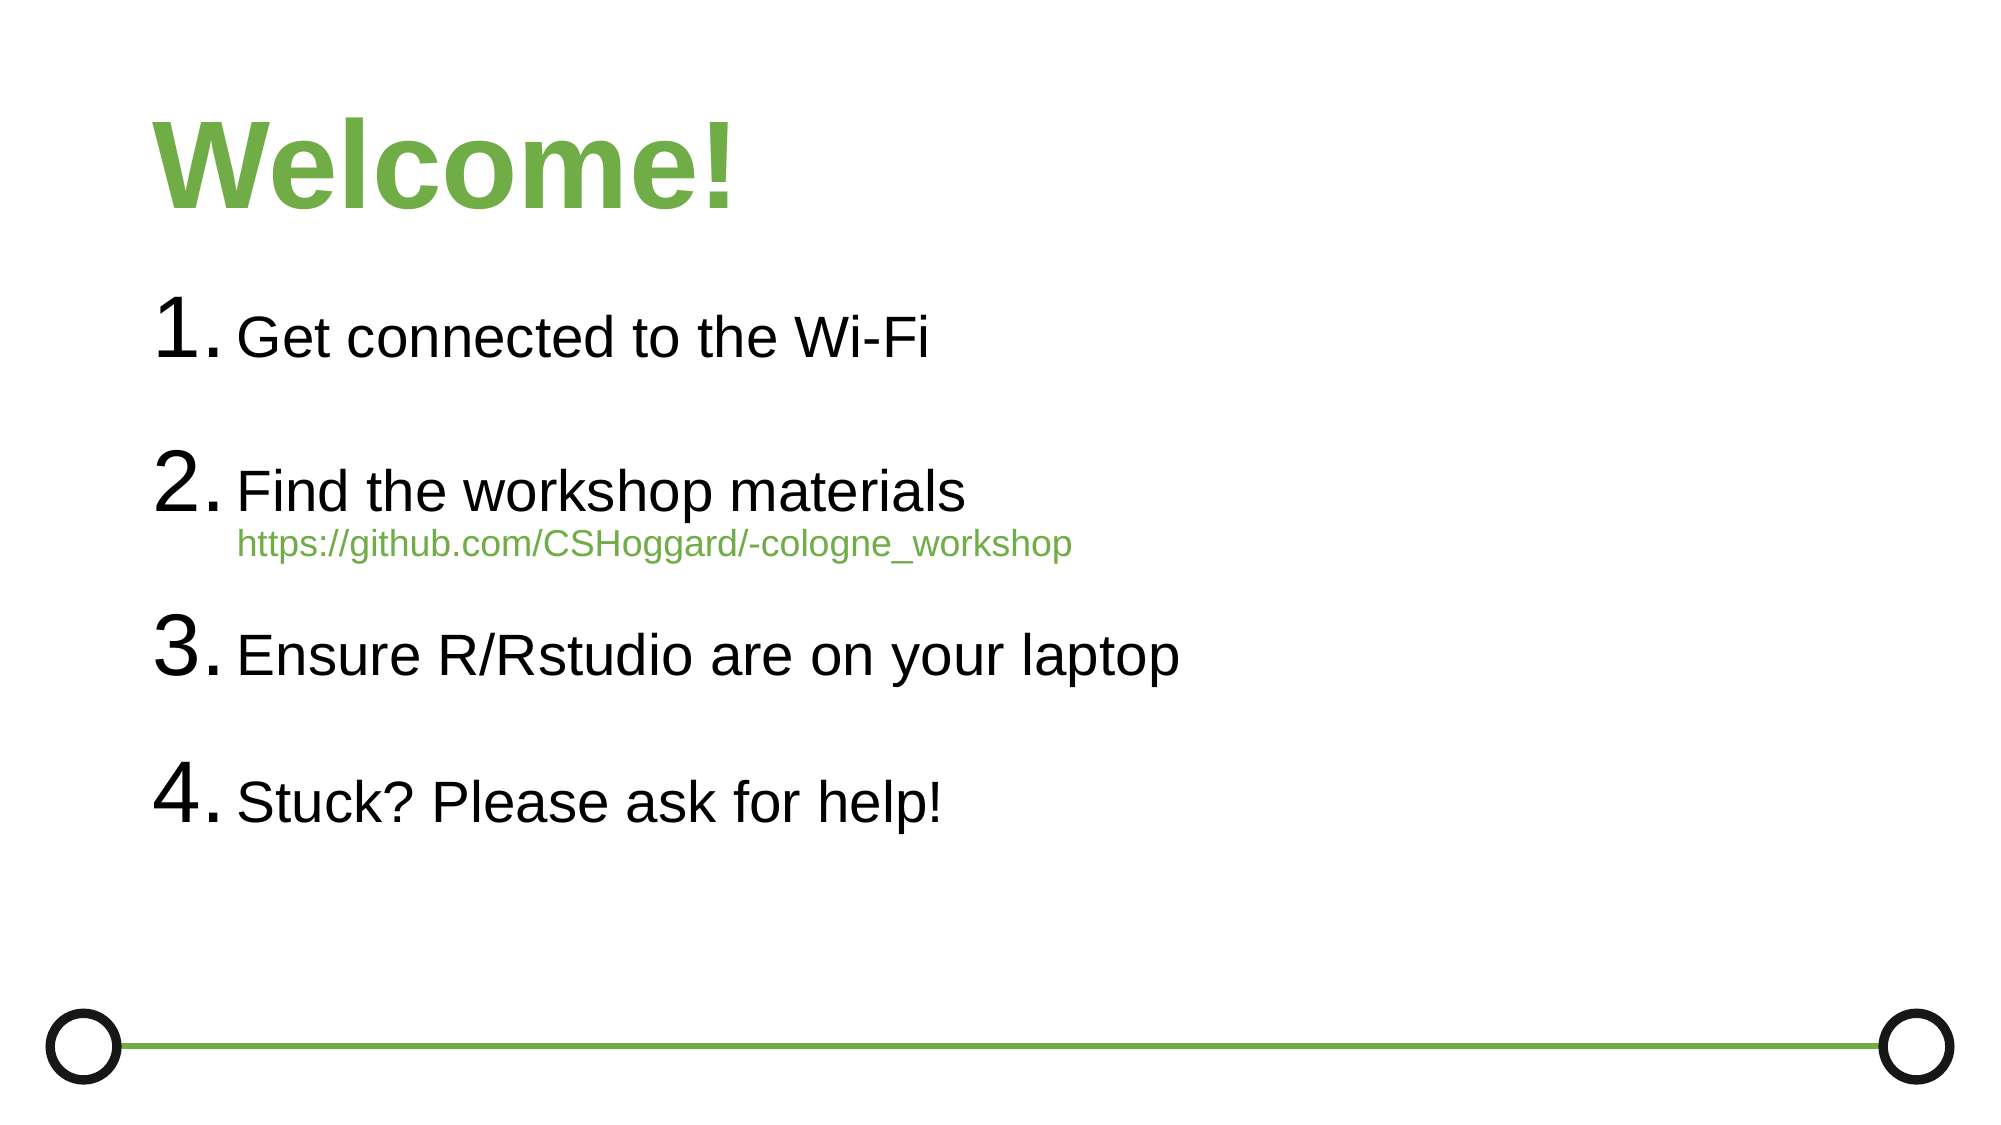

# Welcome!
Get connected to the Wi-Fi
Find the workshop materials
https://github.com/CSHoggard/-cologne_workshop
Ensure R/Rstudio are on your laptop
Stuck? Please ask for help!